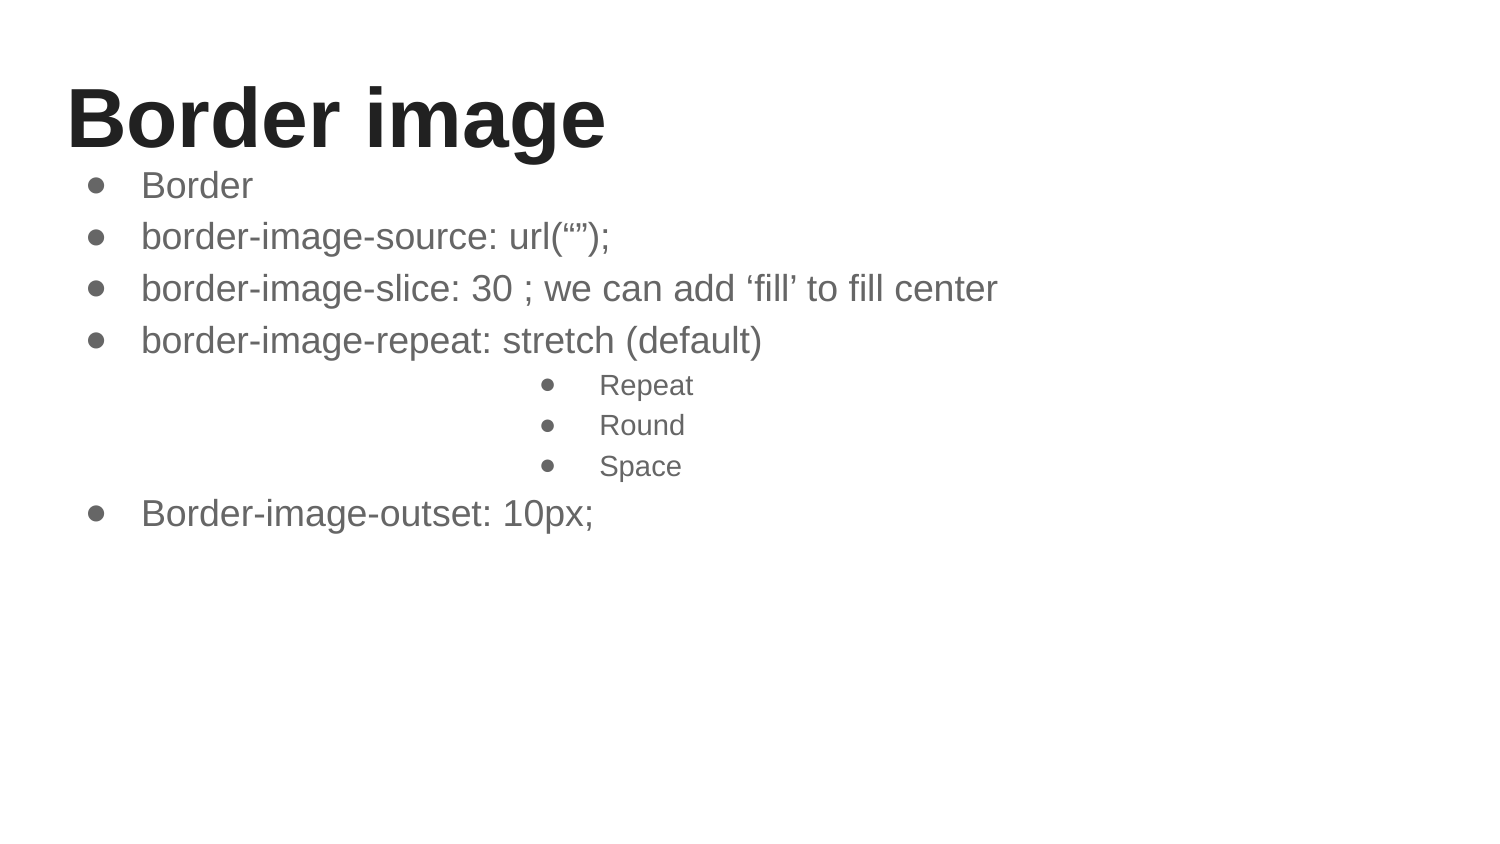

# Border image
Border
border-image-source: url(“”);
border-image-slice: 30 ; we can add ‘fill’ to fill center
border-image-repeat: stretch (default)
 Repeat
 Round
 Space
Border-image-outset: 10px;